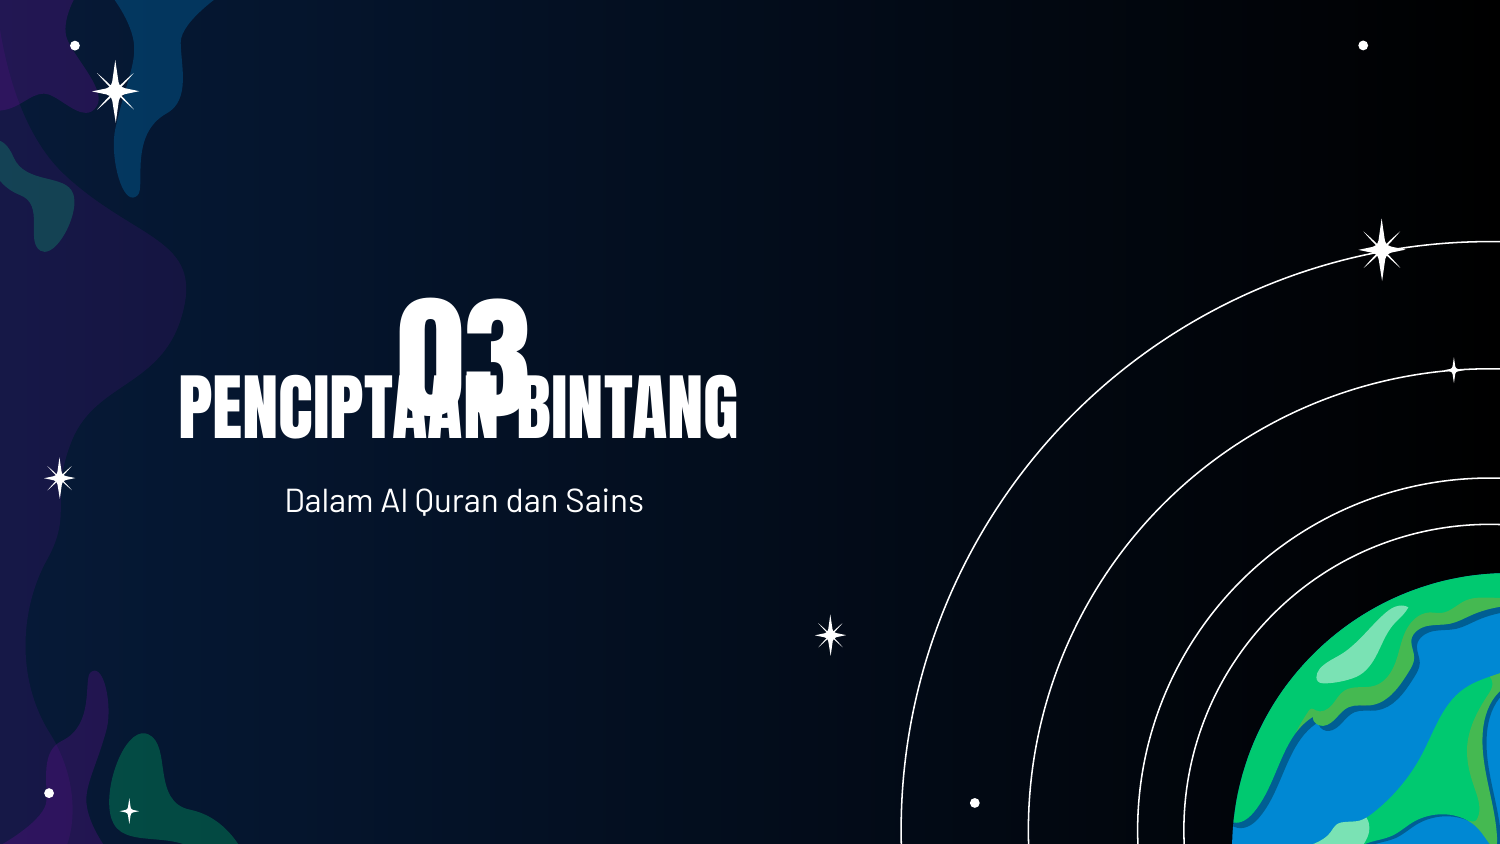

03
# PENCIPTAAN BINTANG
Dalam Al Quran dan Sains